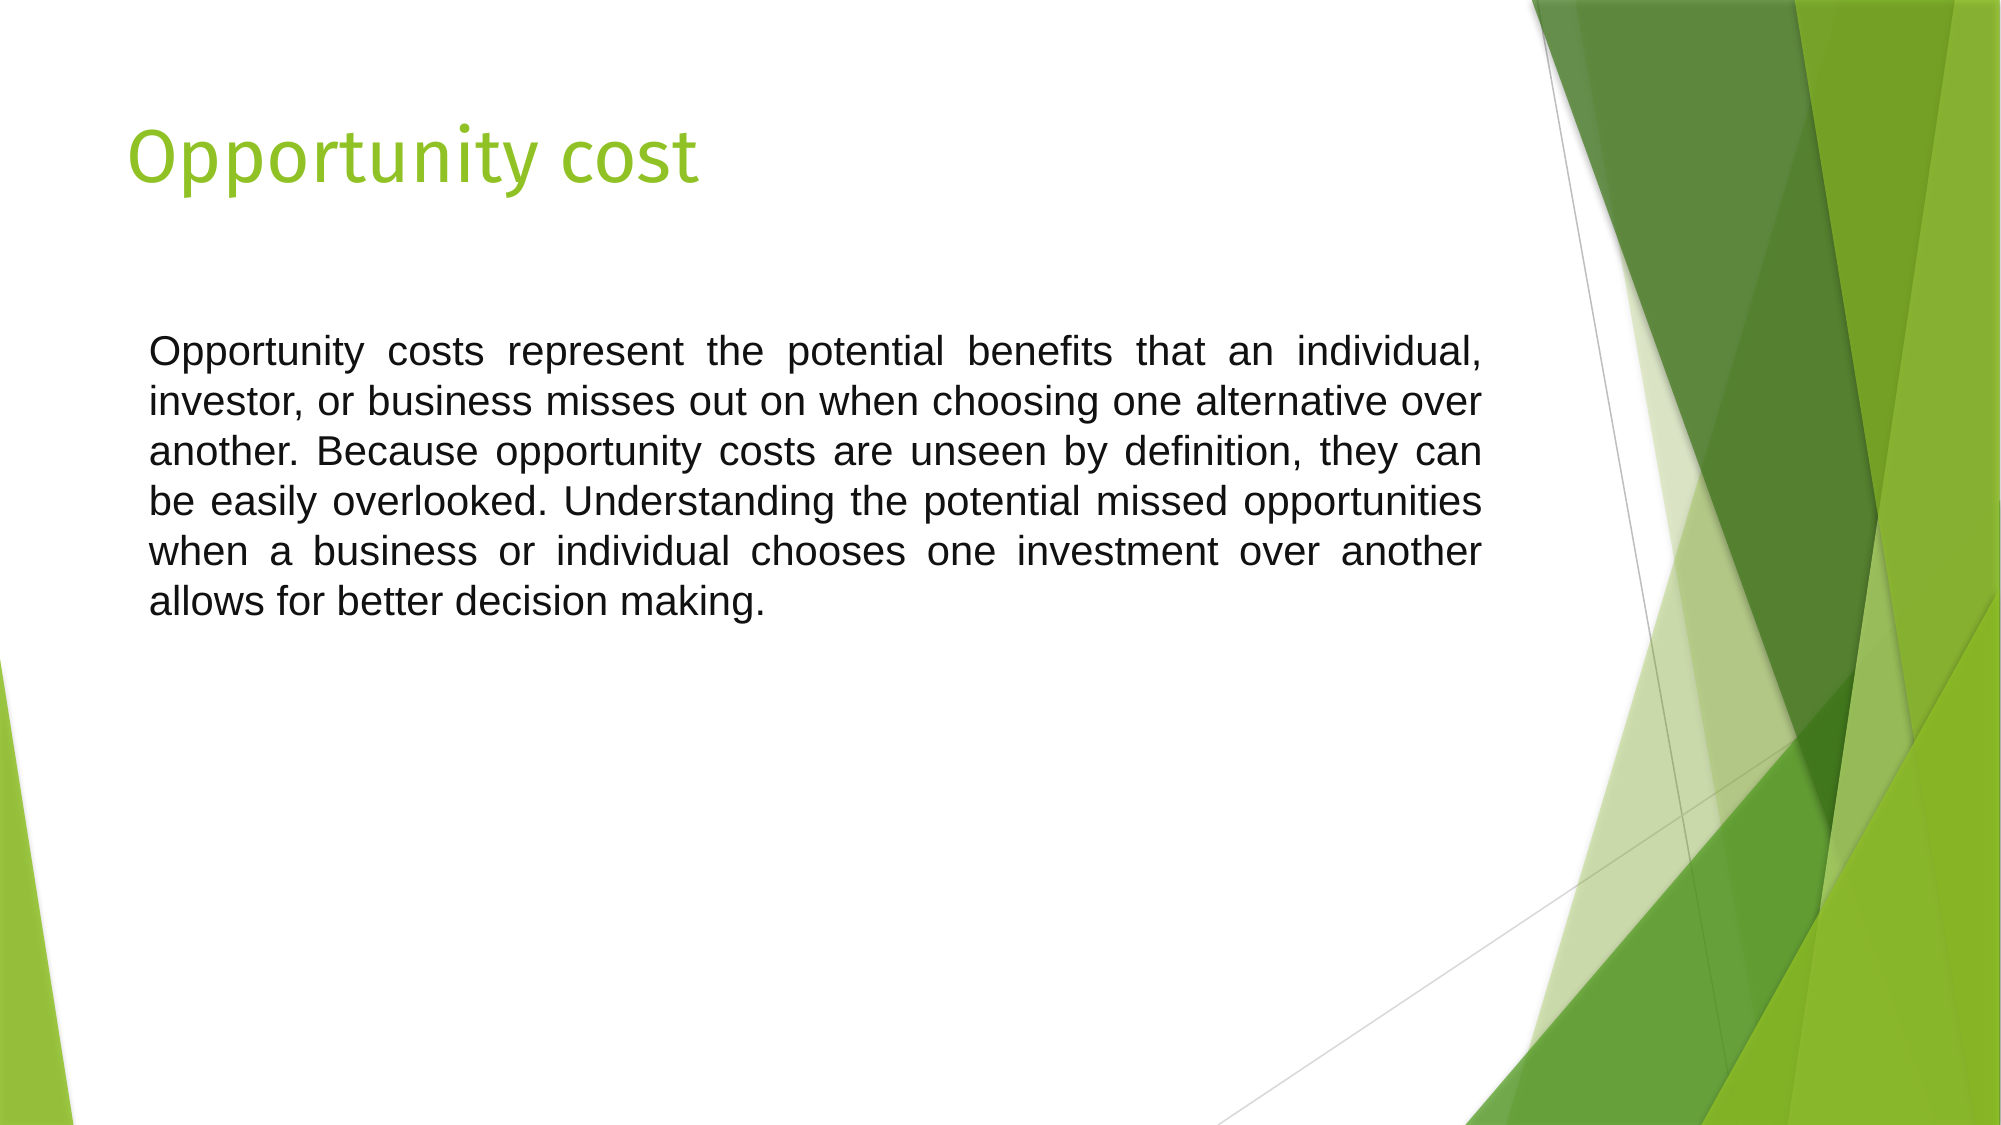

# Opportunity cost
Opportunity costs represent the potential benefits that an individual, investor, or business misses out on when choosing one alternative over another. Because opportunity costs are unseen by definition, they can be easily overlooked. Understanding the potential missed opportunities when a business or individual chooses one investment over another allows for better decision making.